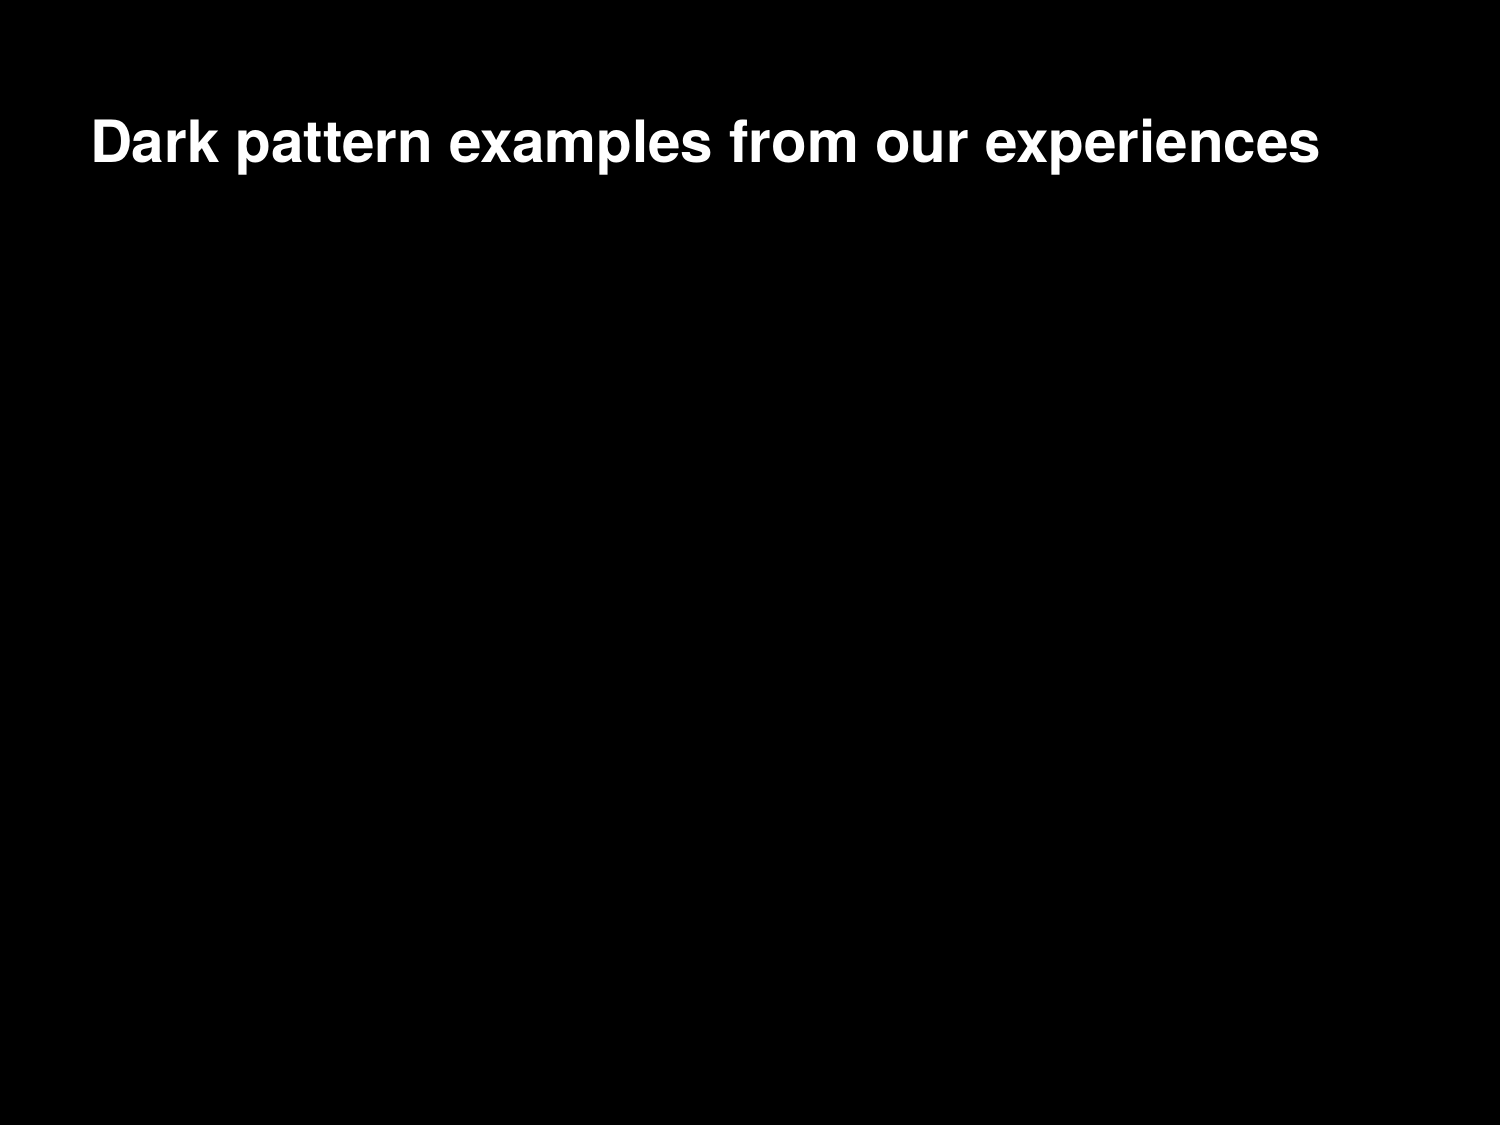

# Dark pattern examples from our experiences